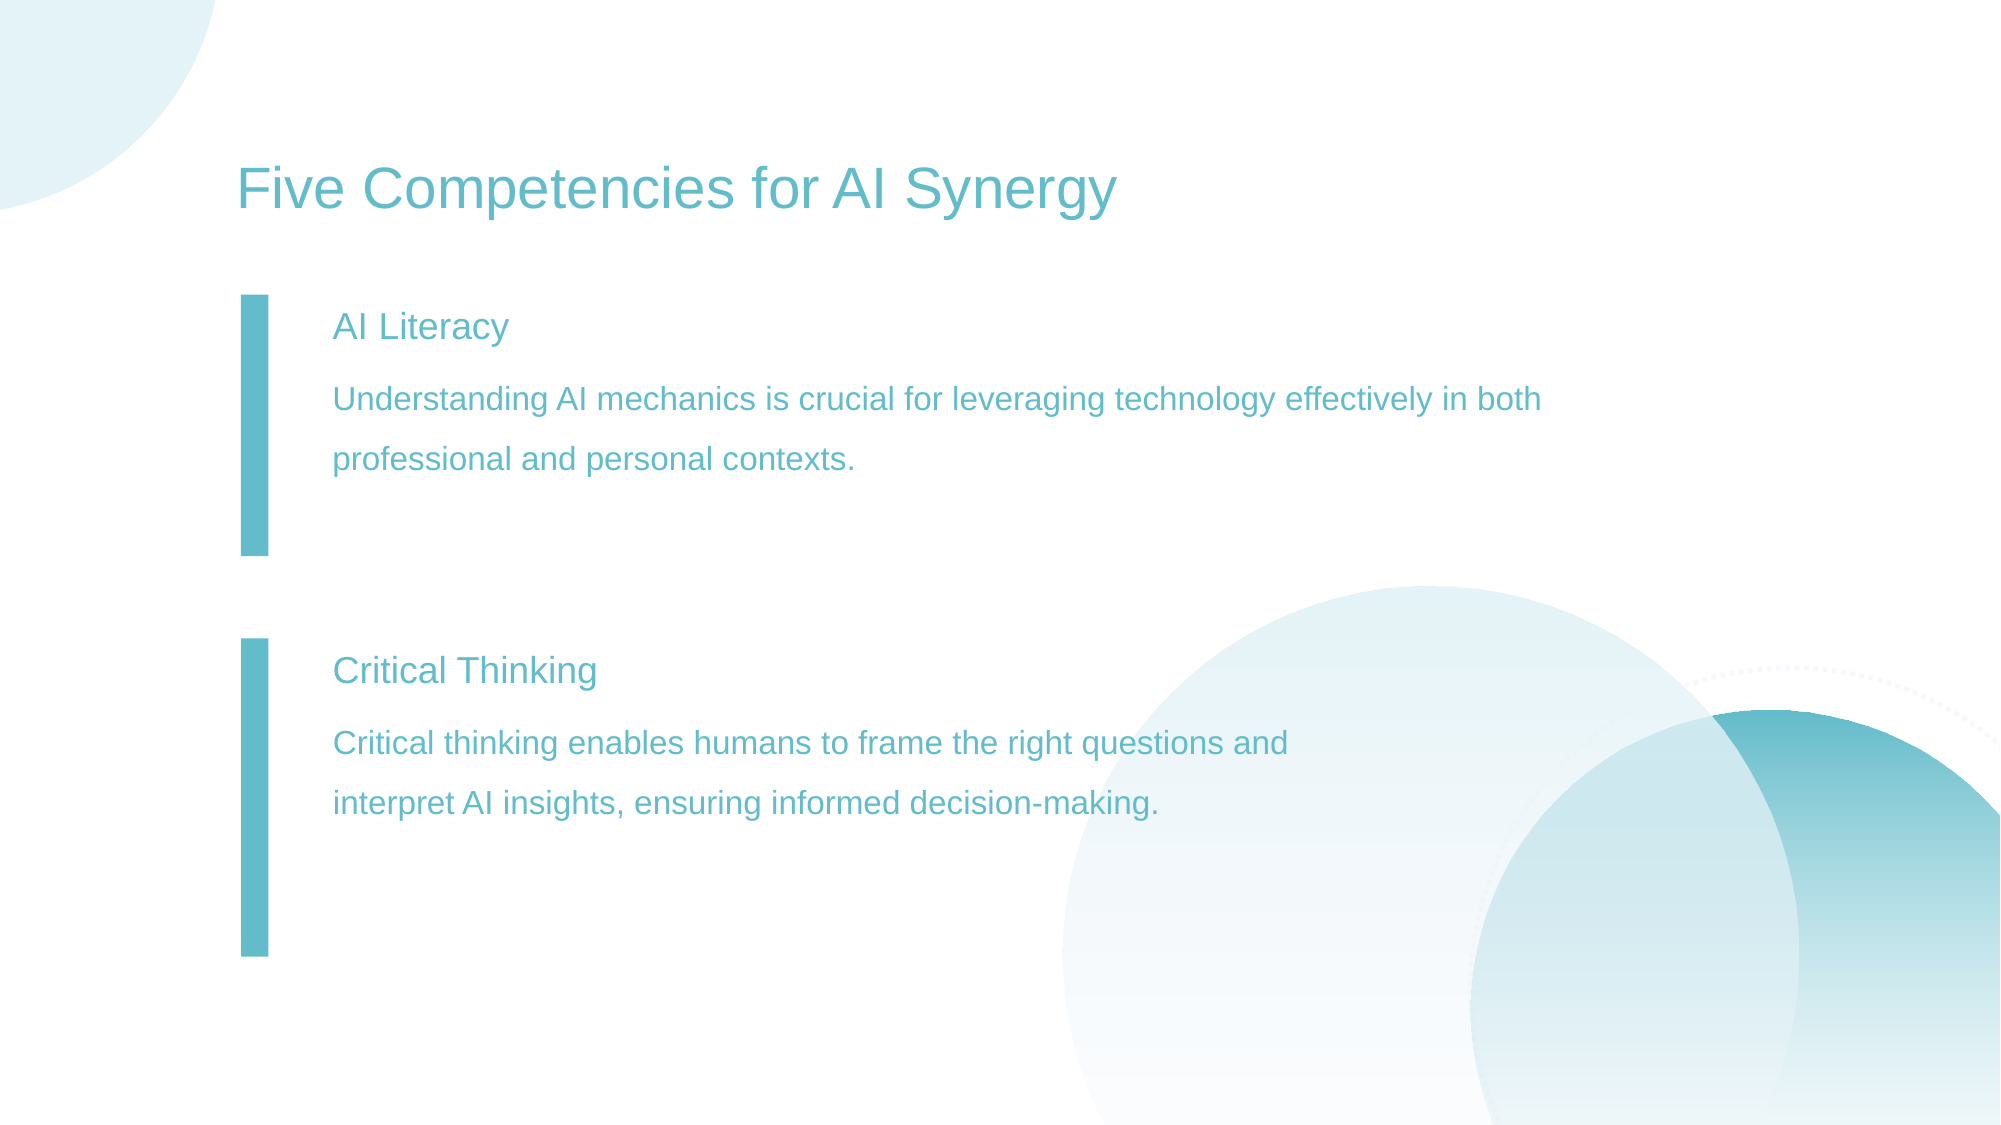

Five Competencies for AI Synergy
AI Literacy

Understanding AI mechanics is crucial for leveraging technology effectively in both professional and personal contexts.

Critical Thinking

Critical thinking enables humans to frame the right questions and interpret AI insights, ensuring informed decision-making.